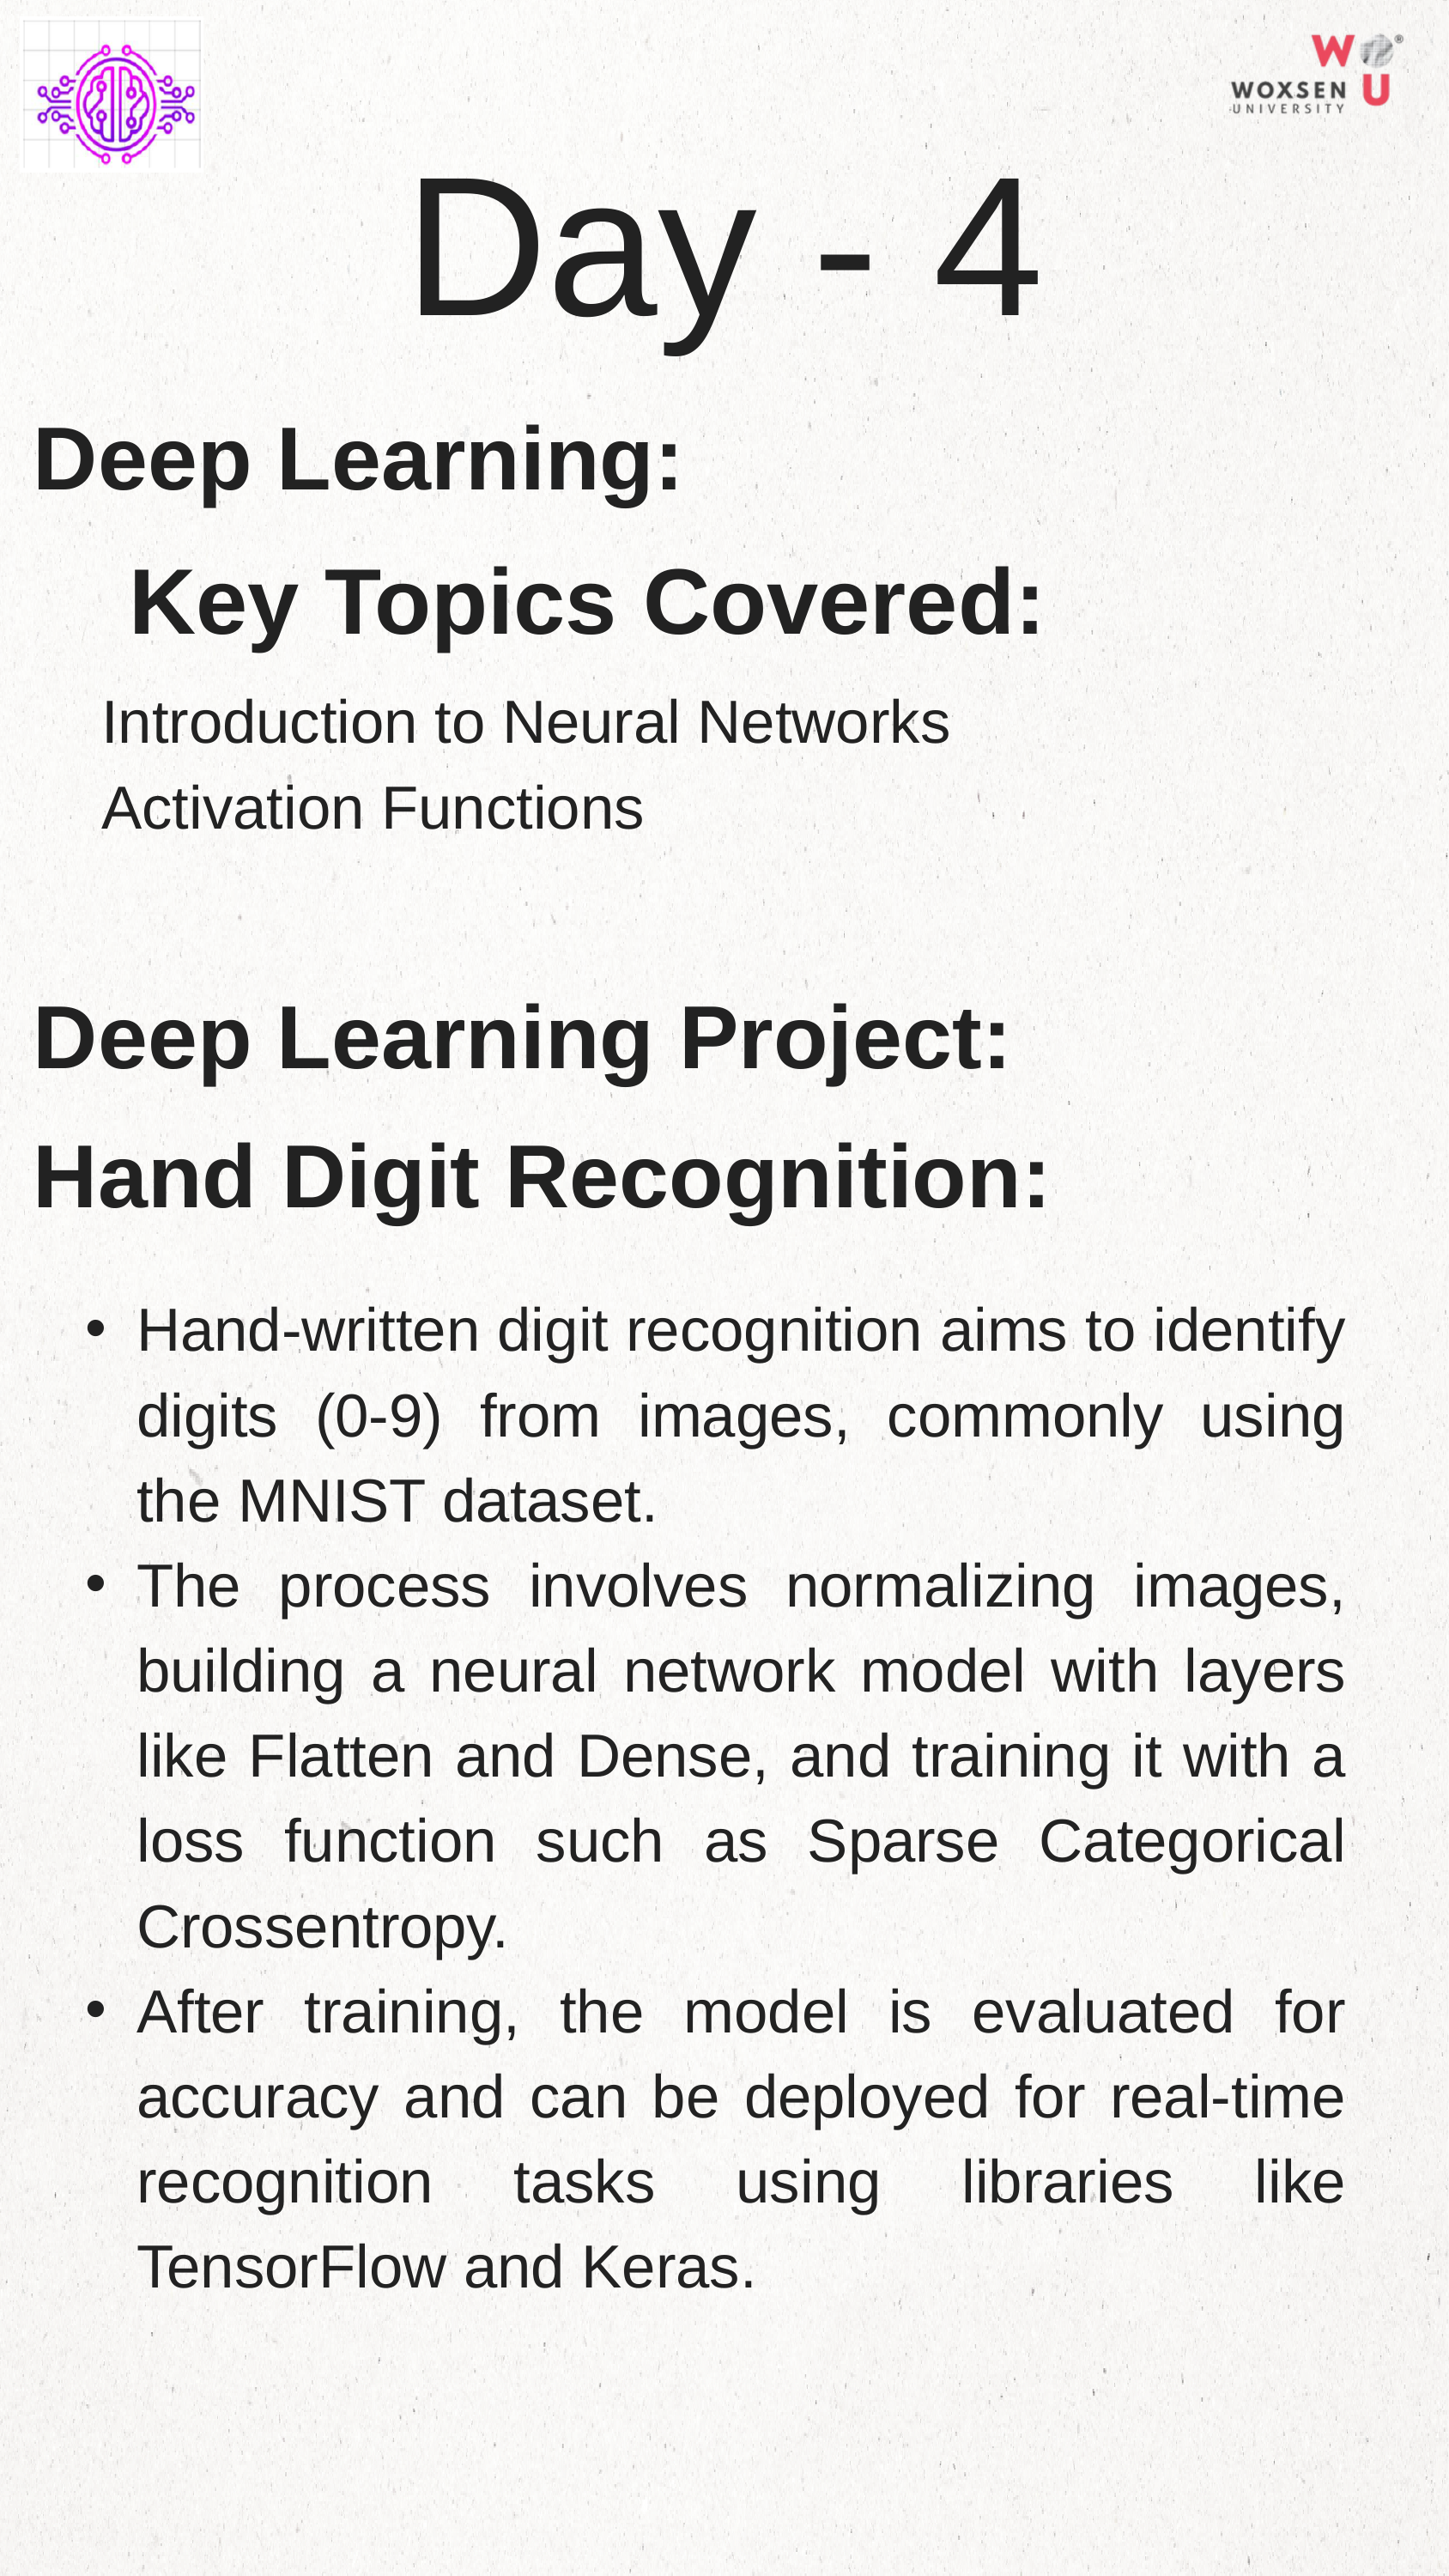

Day - 4
Deep Learning:
     Key Topics Covered:

Introduction to Neural Networks
Activation Functions
Deep Learning Project:
Hand Digit Recognition:
Hand-written digit recognition aims to identify digits (0-9) from images, commonly using the MNIST dataset.
The process involves normalizing images, building a neural network model with layers like Flatten and Dense, and training it with a loss function such as Sparse Categorical Crossentropy.
After training, the model is evaluated for accuracy and can be deployed for real-time recognition tasks using libraries like TensorFlow and Keras.